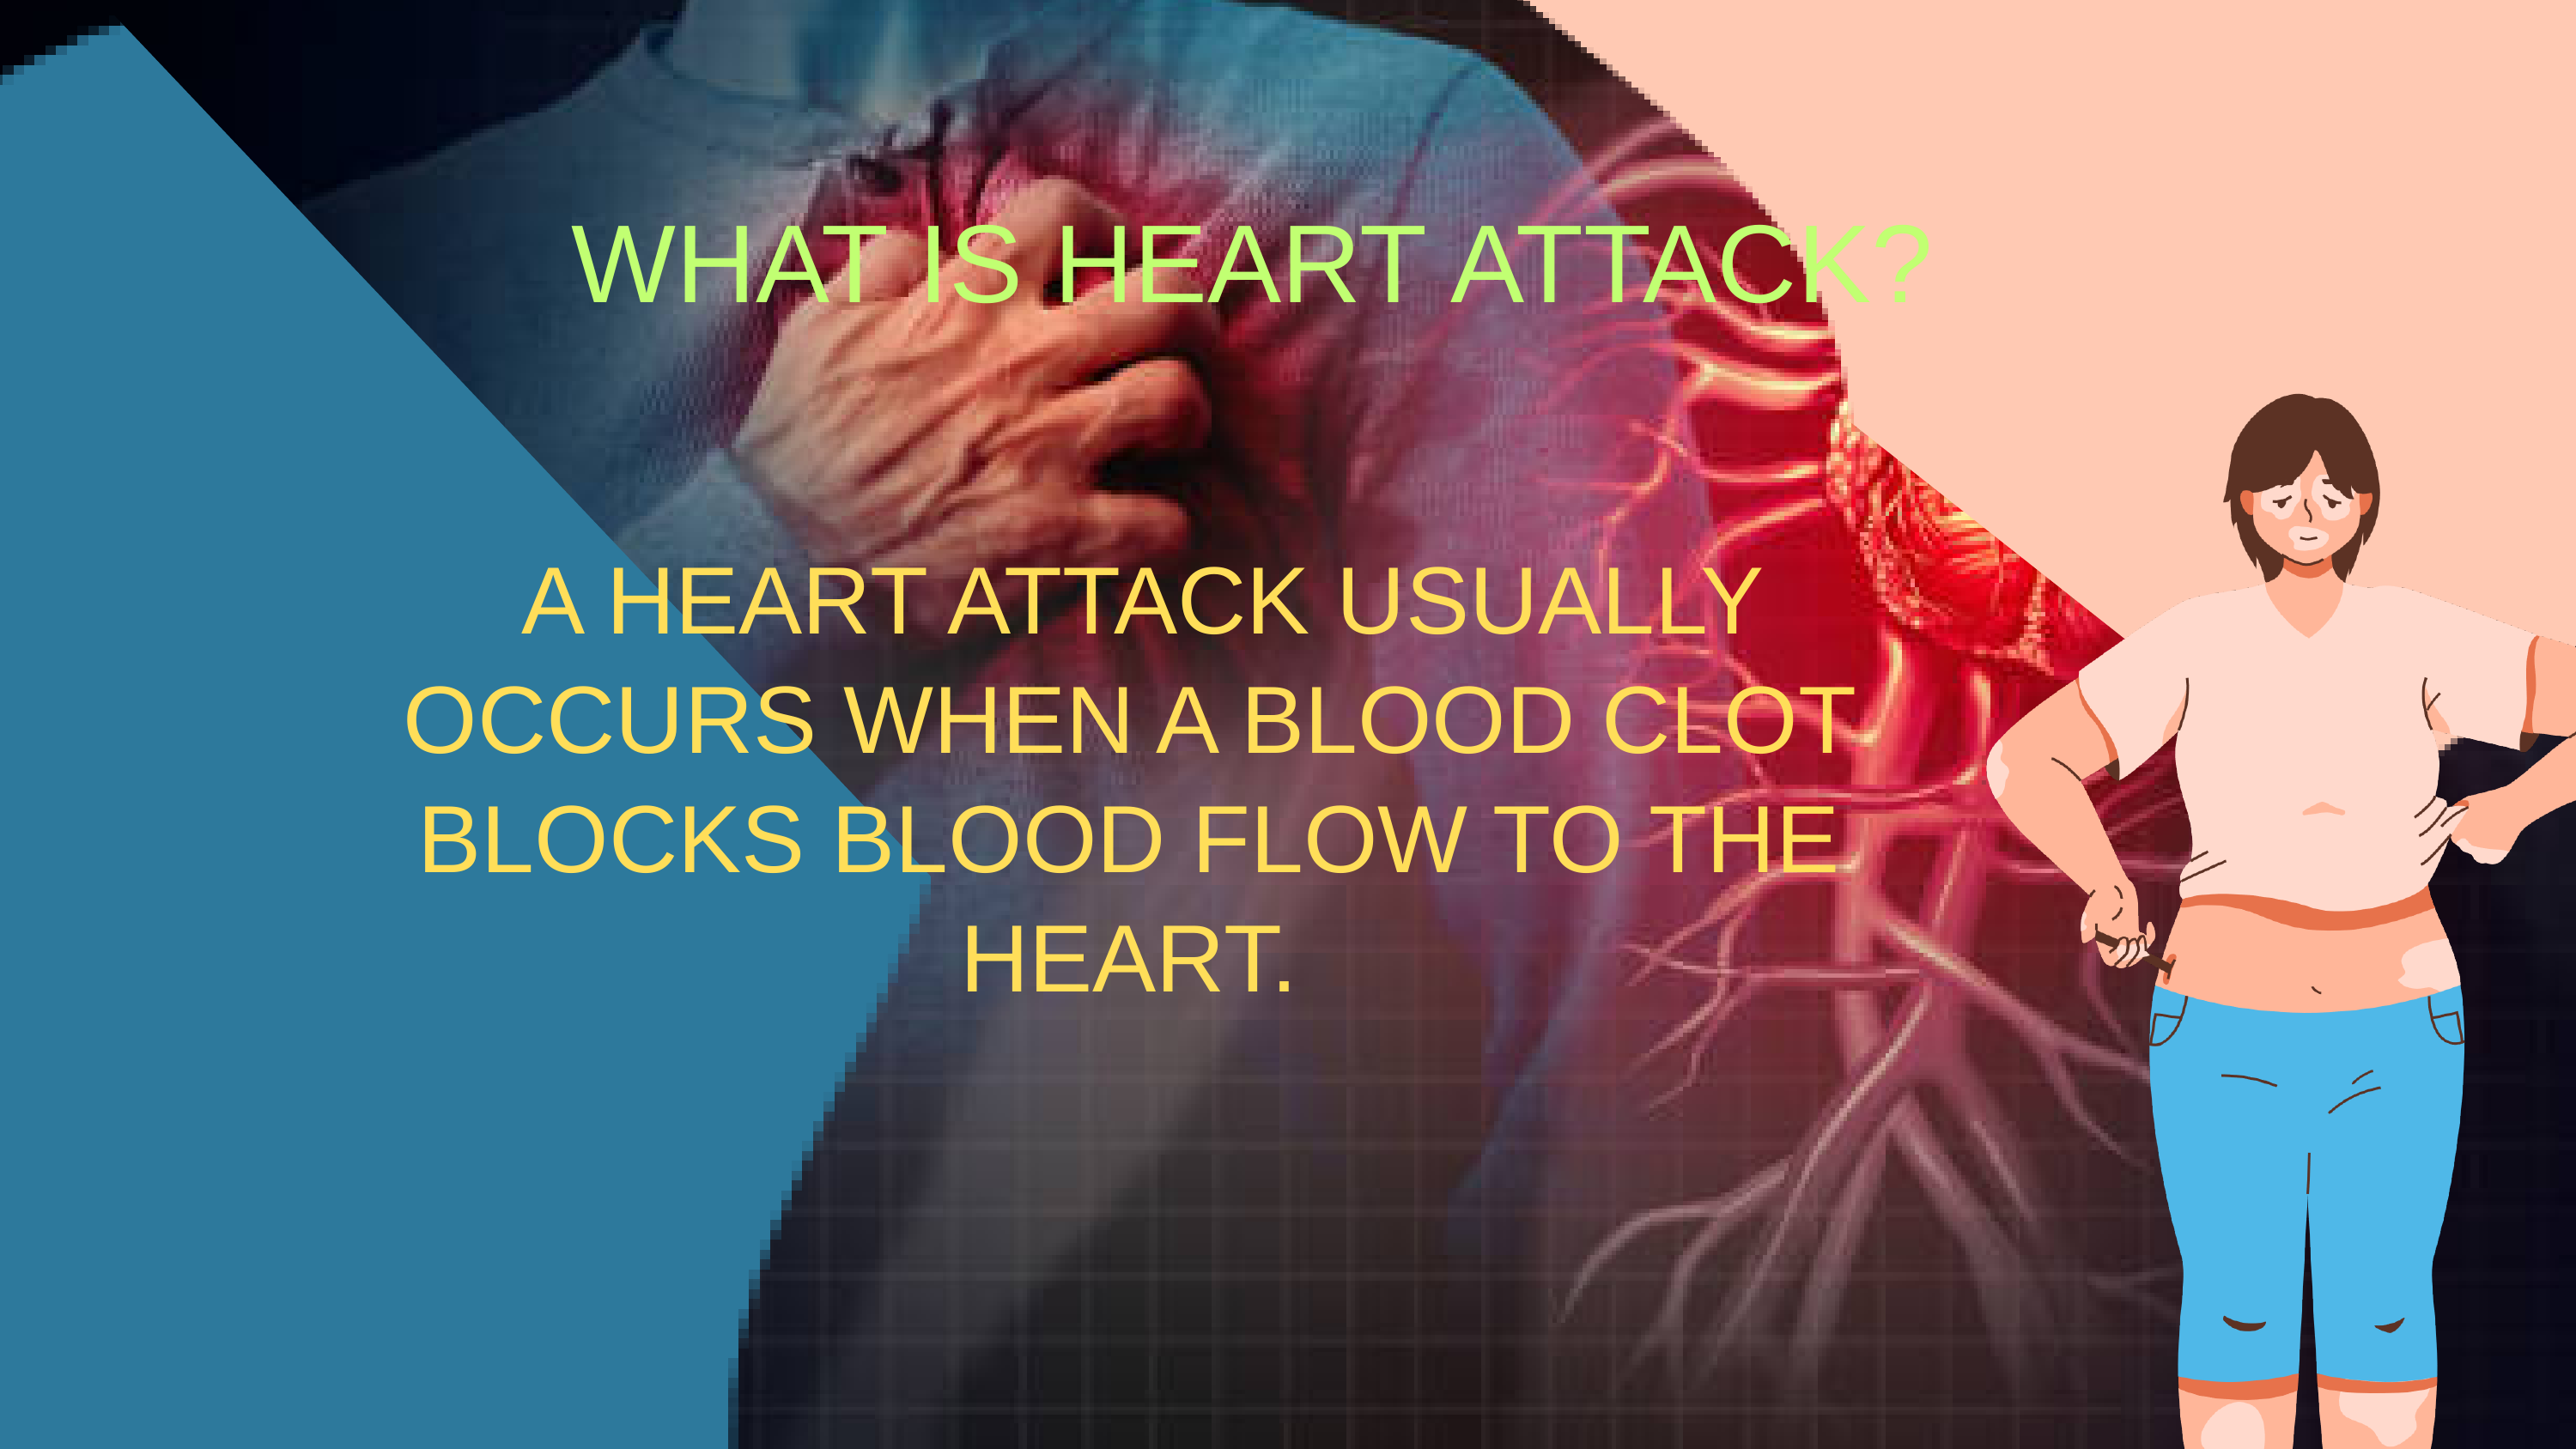

WHAT IS HEART ATTACK?

 A HEART ATTACK USUALLY OCCURS WHEN A BLOOD CLOT BLOCKS BLOOD FLOW TO THE HEART.